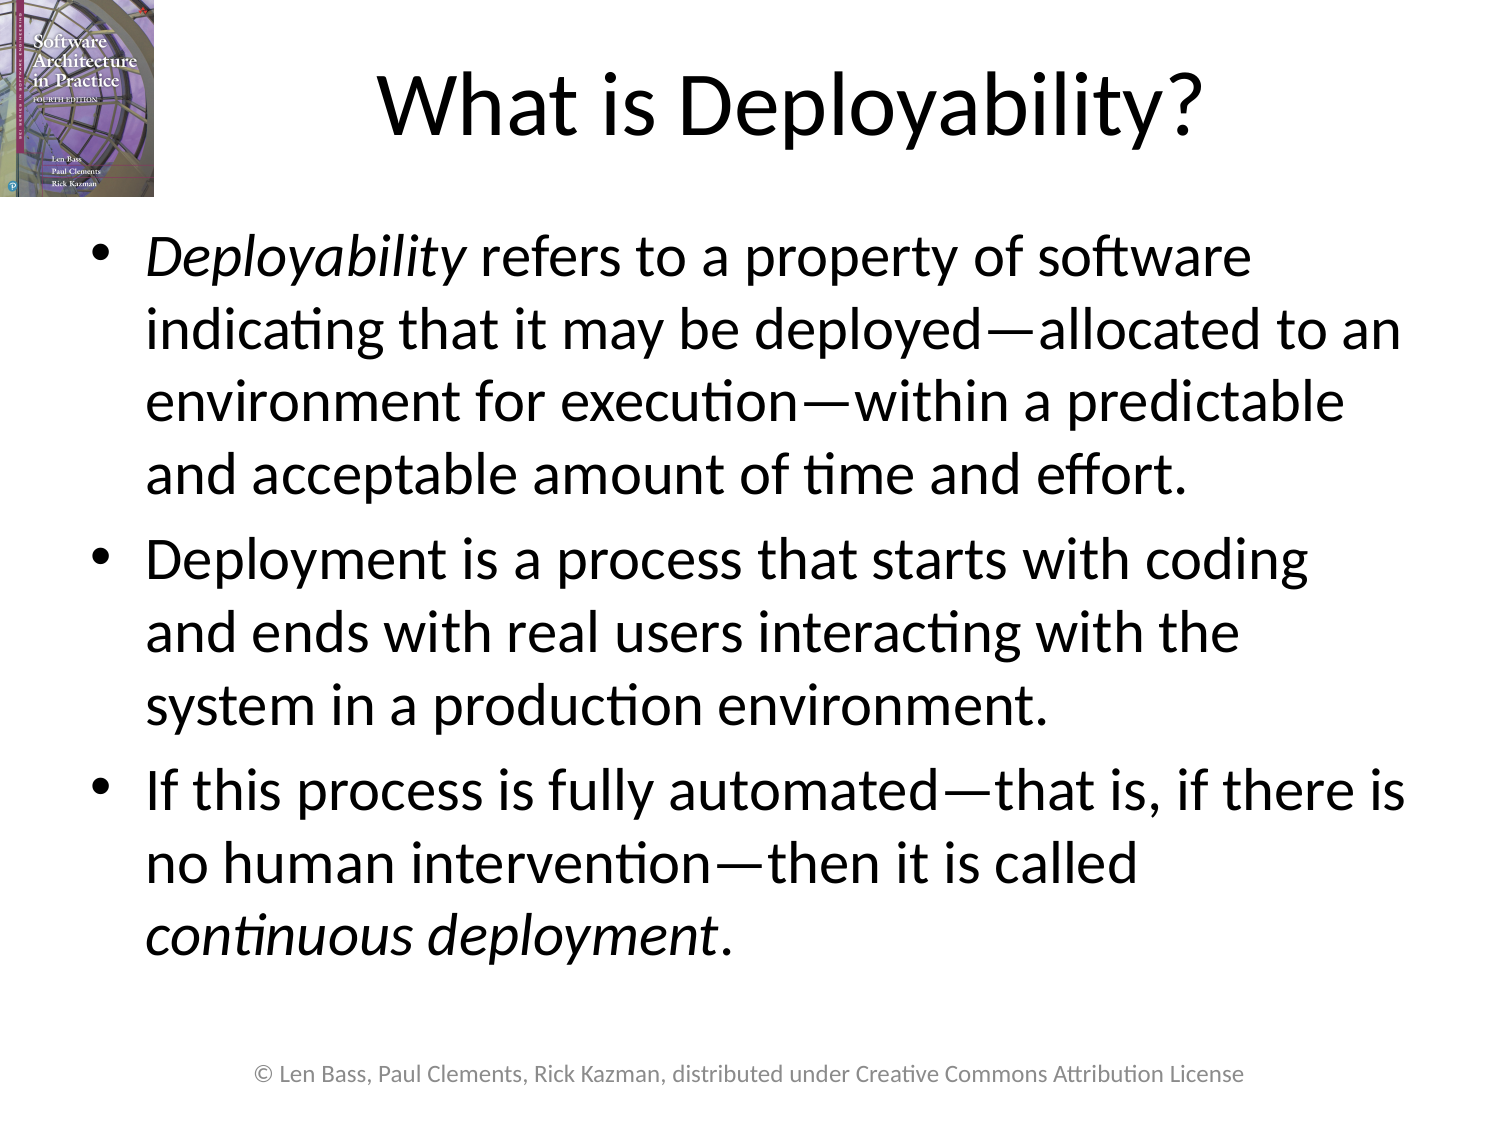

# What is Deployability?
Deployability refers to a property of software indicating that it may be deployed—allocated to an environment for execution—within a predictable and acceptable amount of time and effort.
Deployment is a process that starts with coding and ends with real users interacting with the system in a production environment.
If this process is fully automated—that is, if there is no human intervention—then it is called continuous deployment.

© Len Bass, Paul Clements, Rick Kazman, distributed under Creative Commons Attribution License